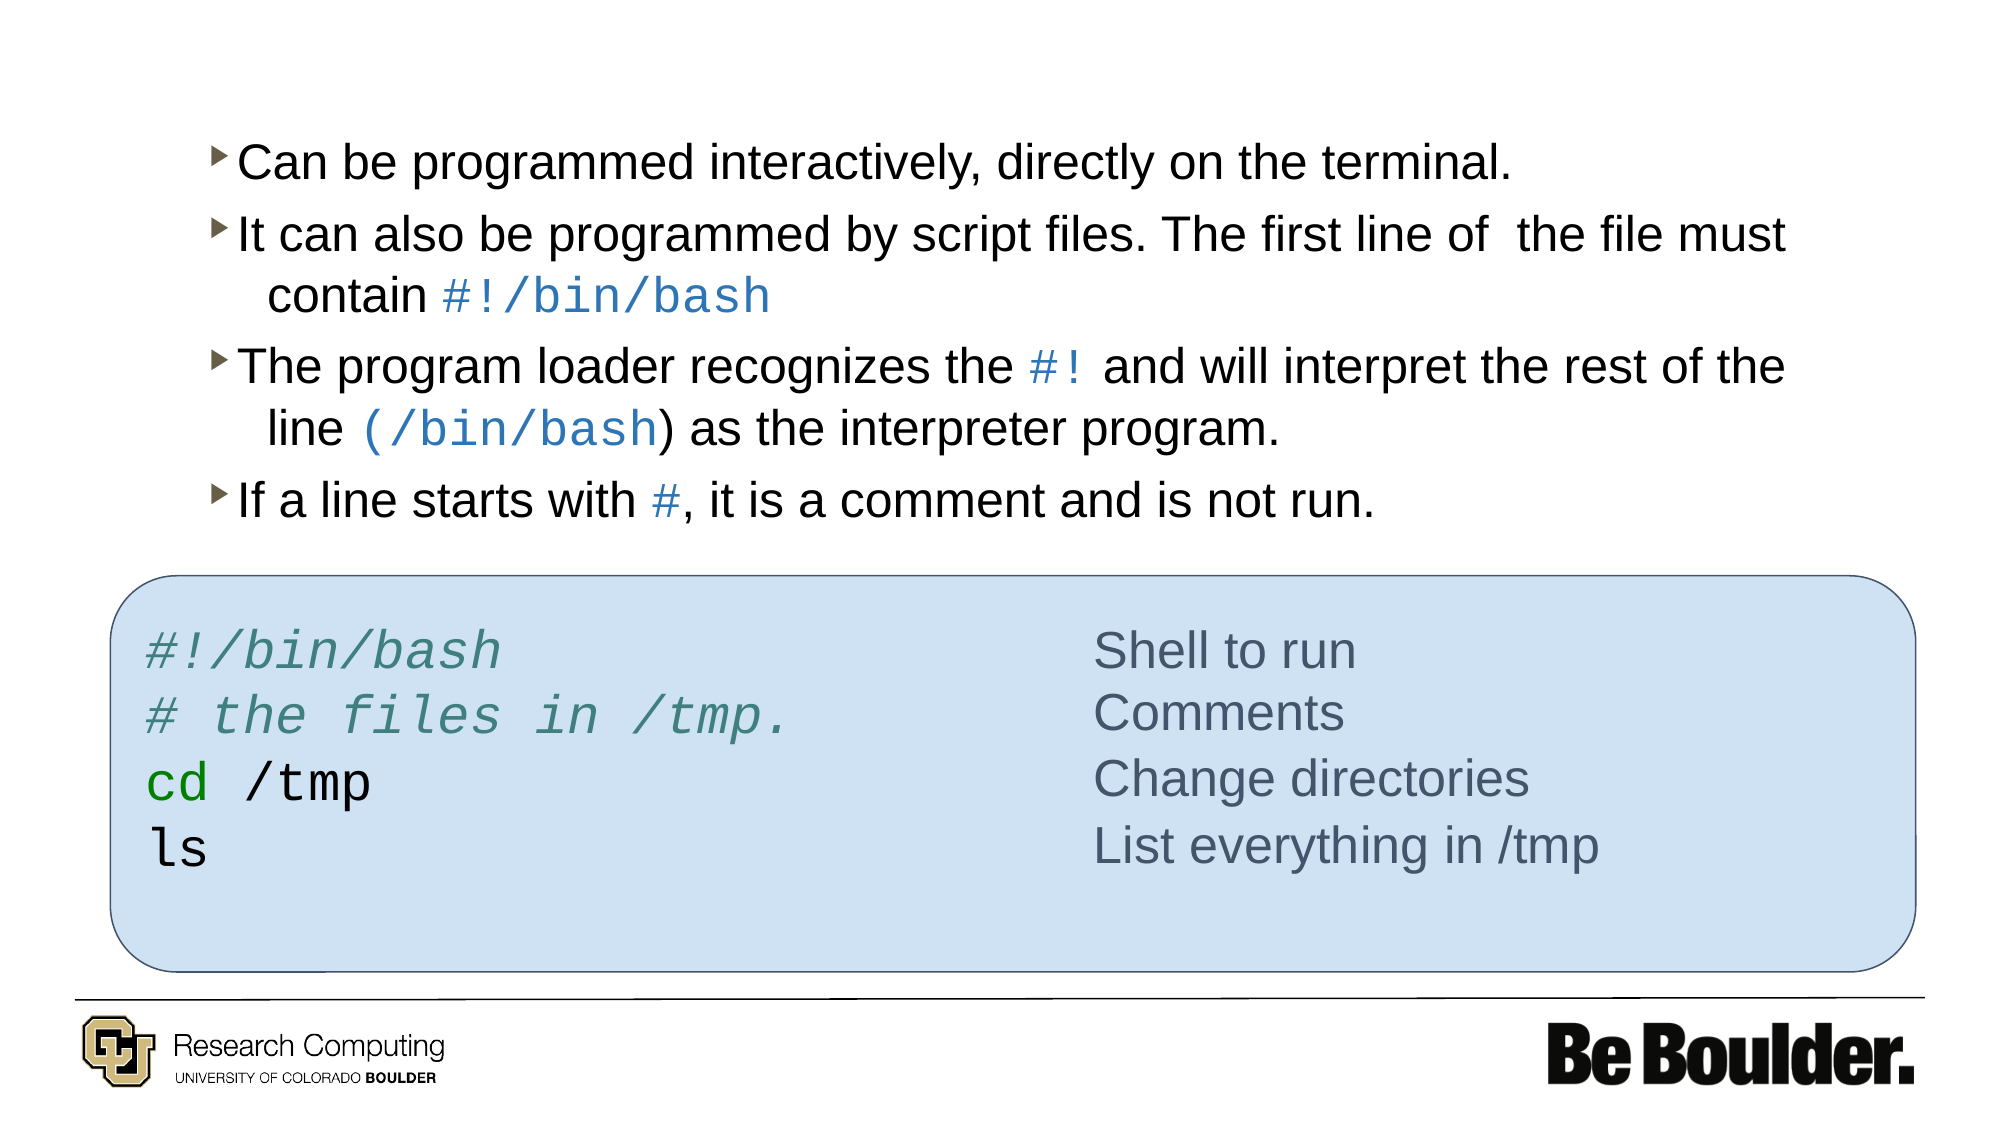

▶ Can be programmed interactively, directly on the terminal.
▶ It can also be programmed by script files. The first line of  the file must contain #!/bin/bash
▶ The program loader recognizes the #! and will interpret the rest of the line (/bin/bash) as the interpreter program.
▶ If a line starts with #, it is a comment and is not run.

#!/bin/bash
# the files in /tmp.
cd /tmp
ls

Shell to run
Comments
Change directories
List everything in /tmp